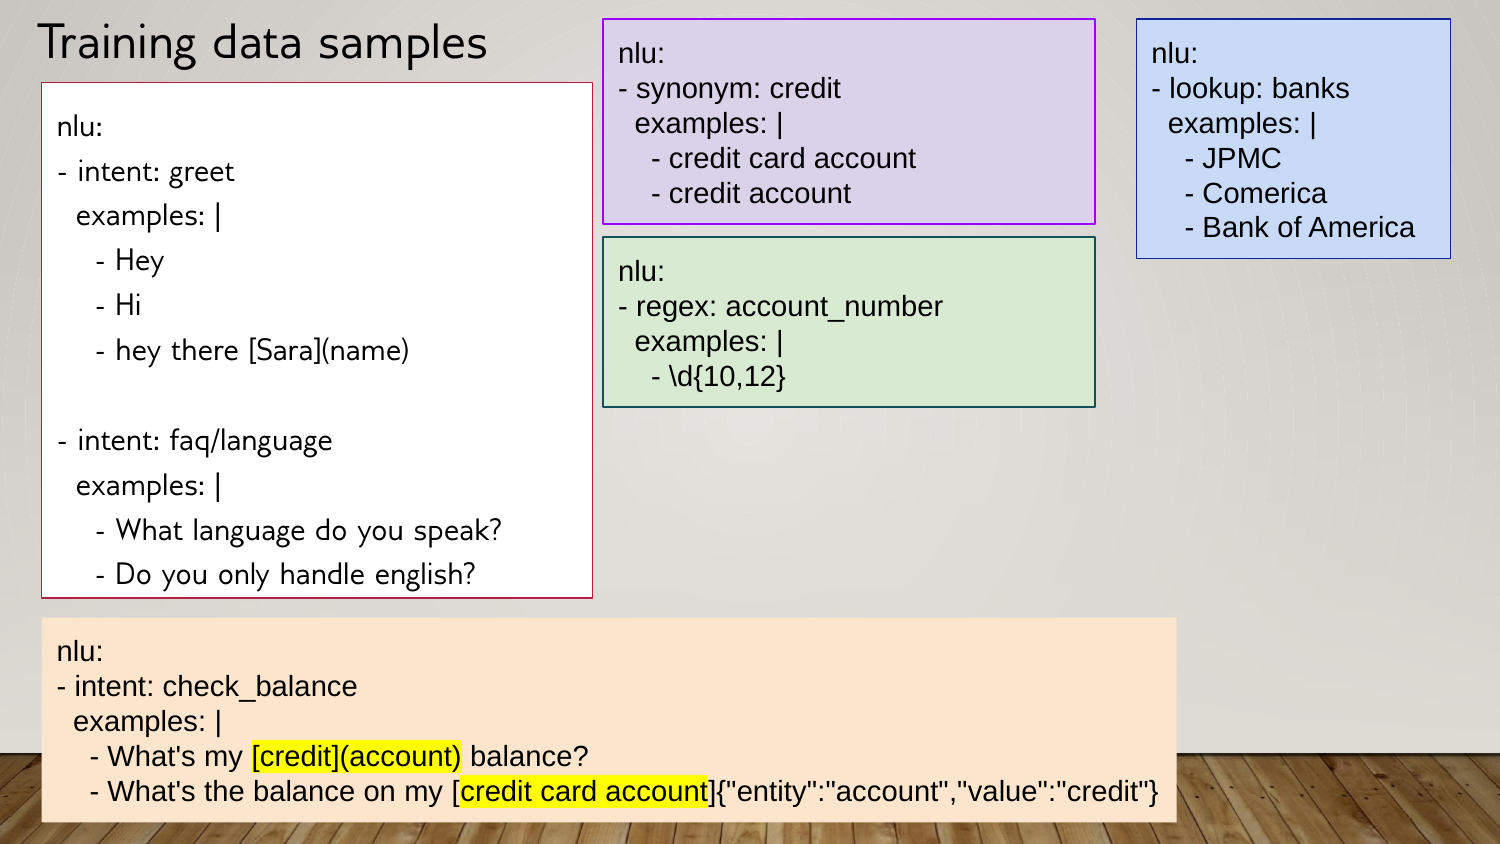

# Training data samples
nlu:
- synonym: credit
  examples: |
    - credit card account
    - credit account
nlu:
- lookup: banks
  examples: |
    - JPMC
    - Comerica
    - Bank of America
nlu:
- intent: greet
  examples: |
    - Hey
    - Hi
    - hey there [Sara](name)

- intent: faq/language
  examples: |
    - What language do you speak?
    - Do you only handle english?

nlu:
- regex: account_number
  examples: |
    - \d{10,12}
nlu:
- intent: check_balance
  examples: |
    - What's my [credit](account) balance?
    - What's the balance on my [credit card account]{"entity":"account","value":"credit"}